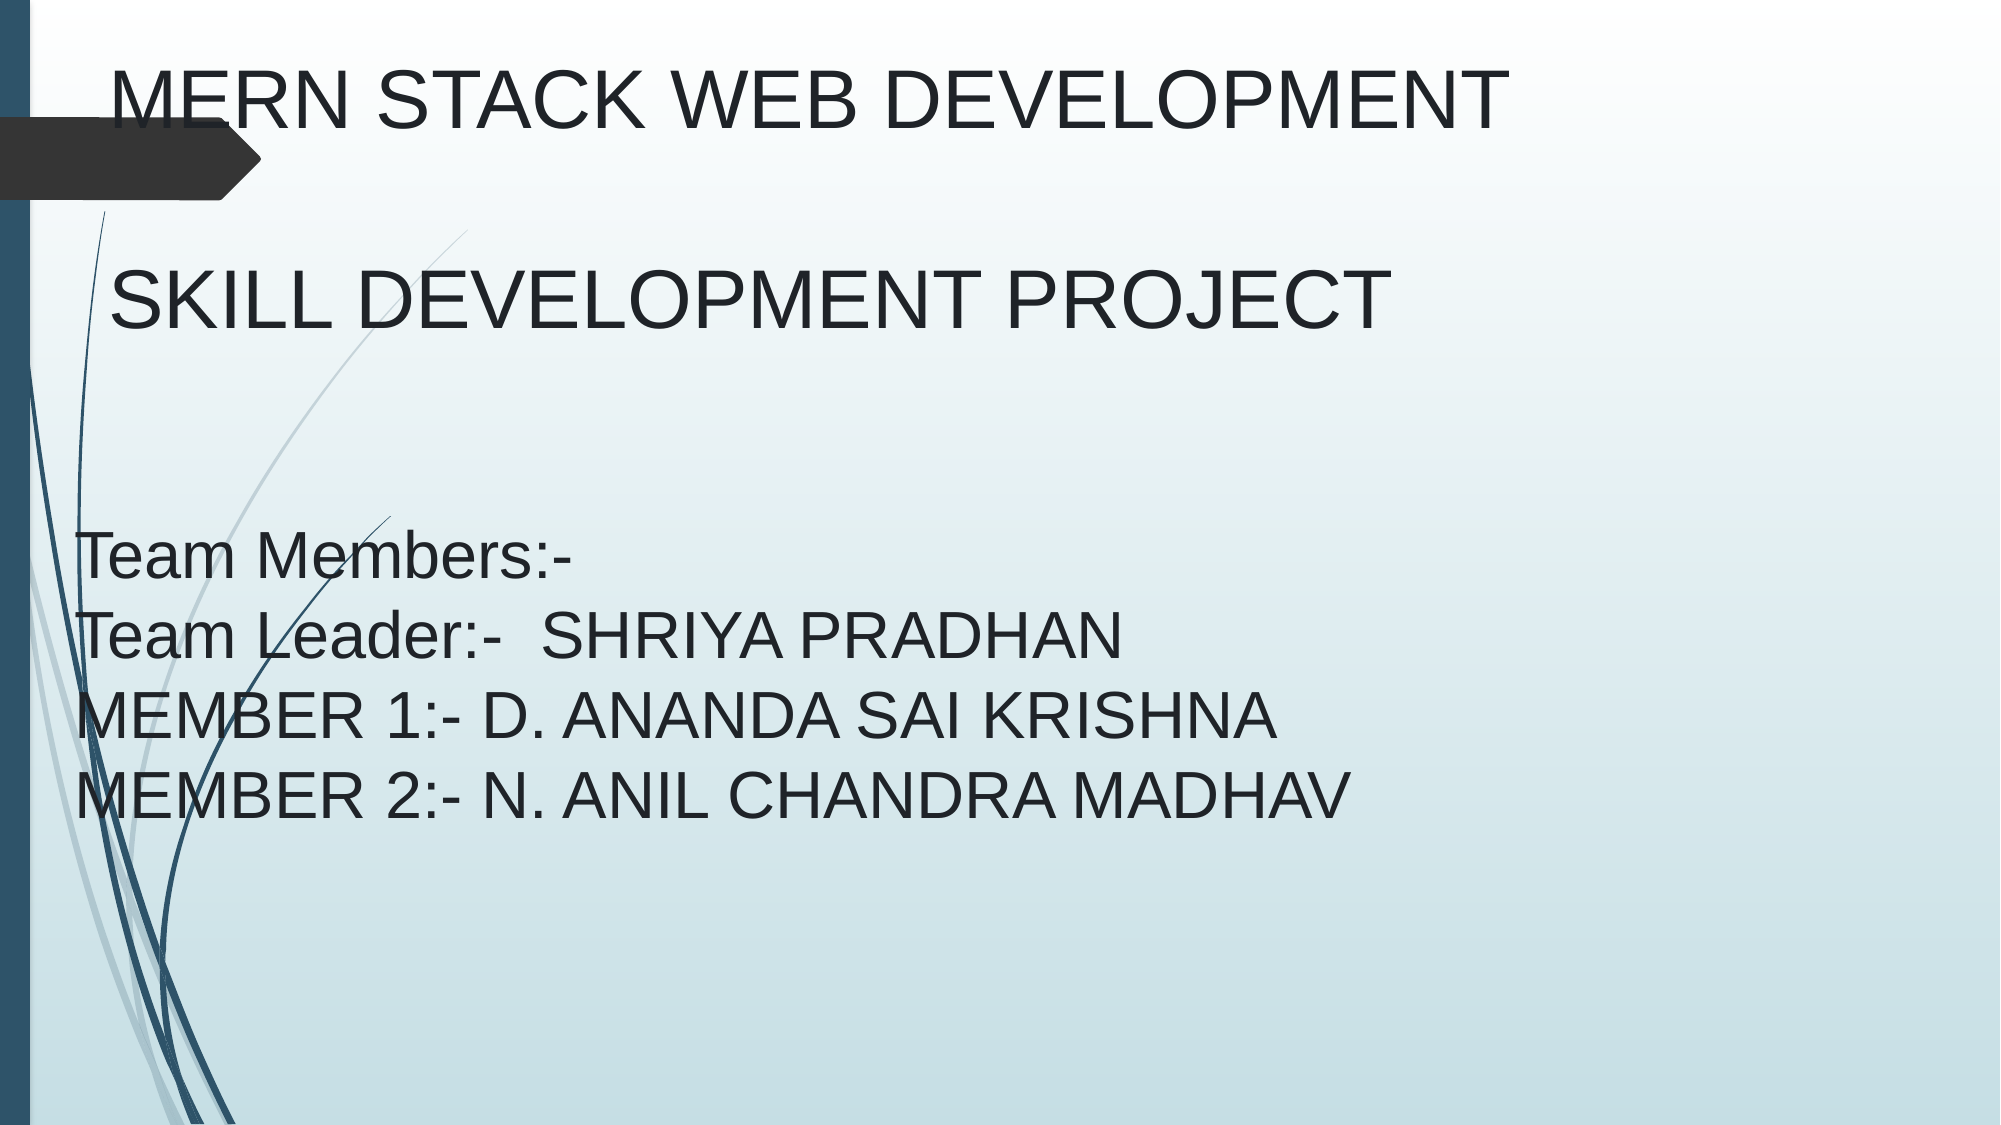

MERN STACK WEB DEVELOPMENT

SKILL DEVELOPMENT PROJECT
Team Members:-
Team Leader:-  SHRIYA PRADHAN
MEMBER 1:- D. ANANDA SAI KRISHNA
MEMBER 2:- N. ANIL CHANDRA MADHAV